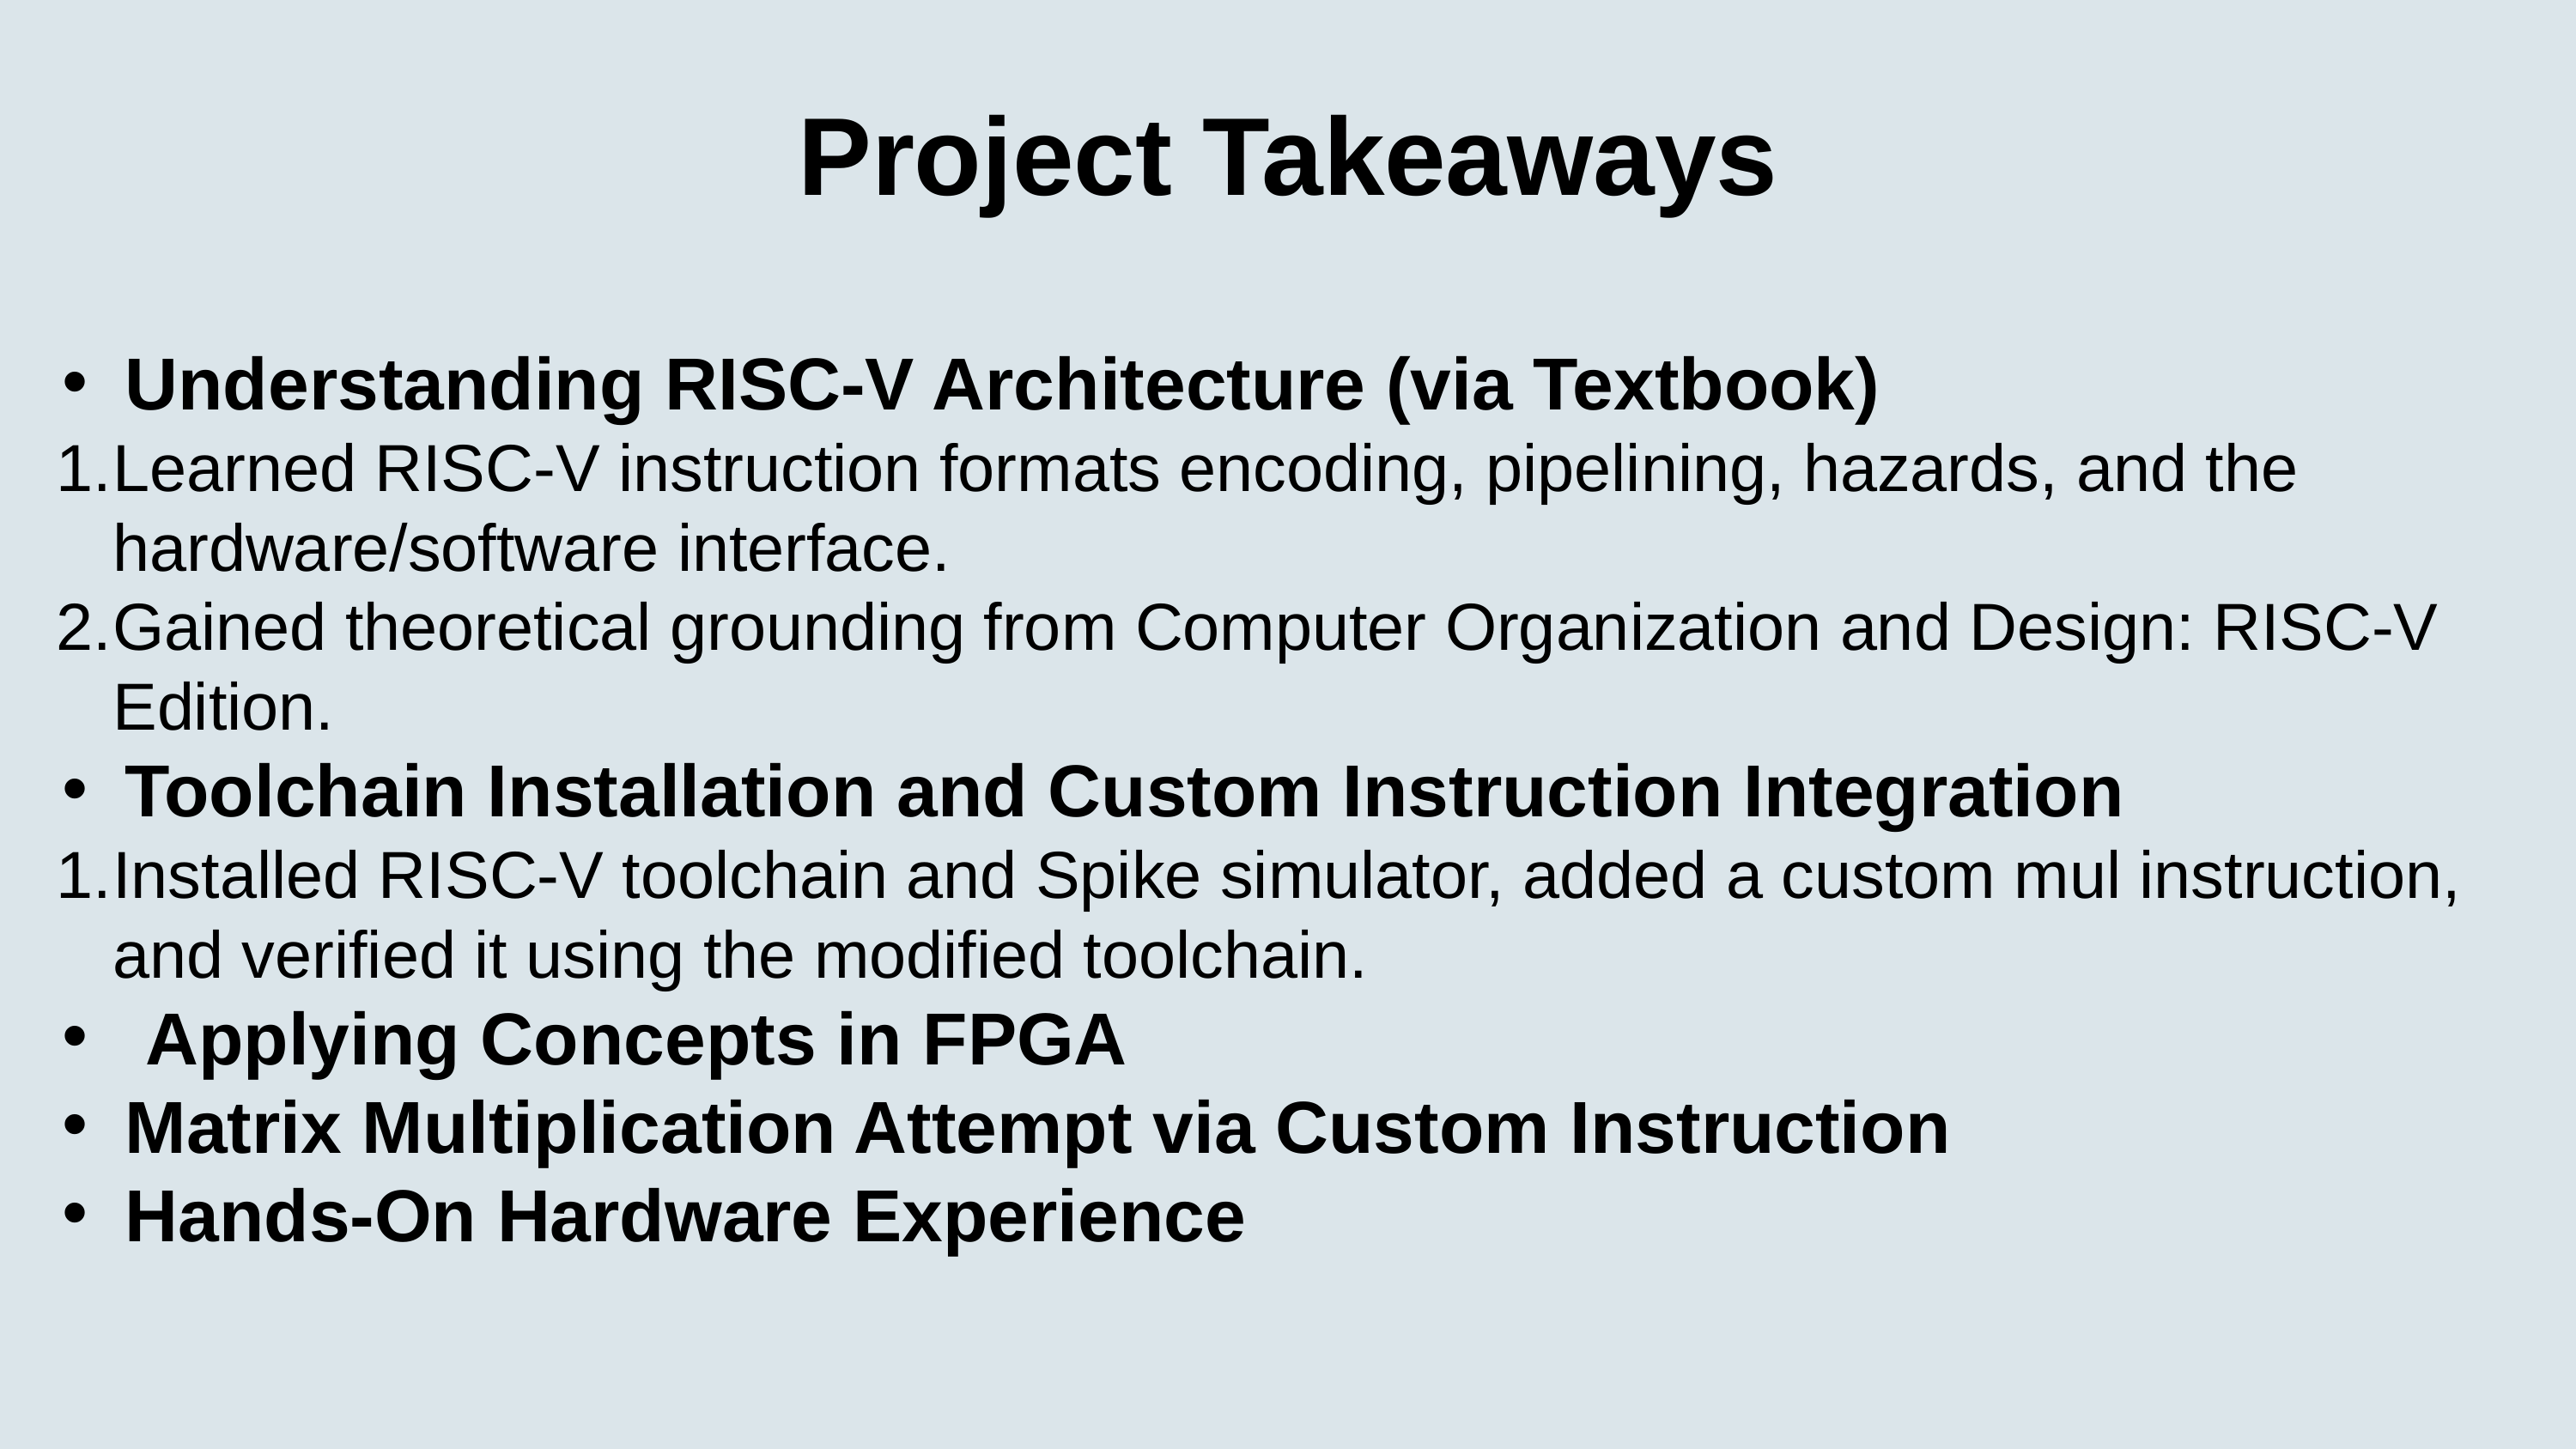

Project Takeaways
Understanding RISC-V Architecture (via Textbook)
Learned RISC-V instruction formats encoding, pipelining, hazards, and the hardware/software interface.
Gained theoretical grounding from Computer Organization and Design: RISC-V Edition.
Toolchain Installation and Custom Instruction Integration
Installed RISC-V toolchain and Spike simulator, added a custom mul instruction, and verified it using the modified toolchain.
 Applying Concepts in FPGA
Matrix Multiplication Attempt via Custom Instruction
Hands-On Hardware Experience